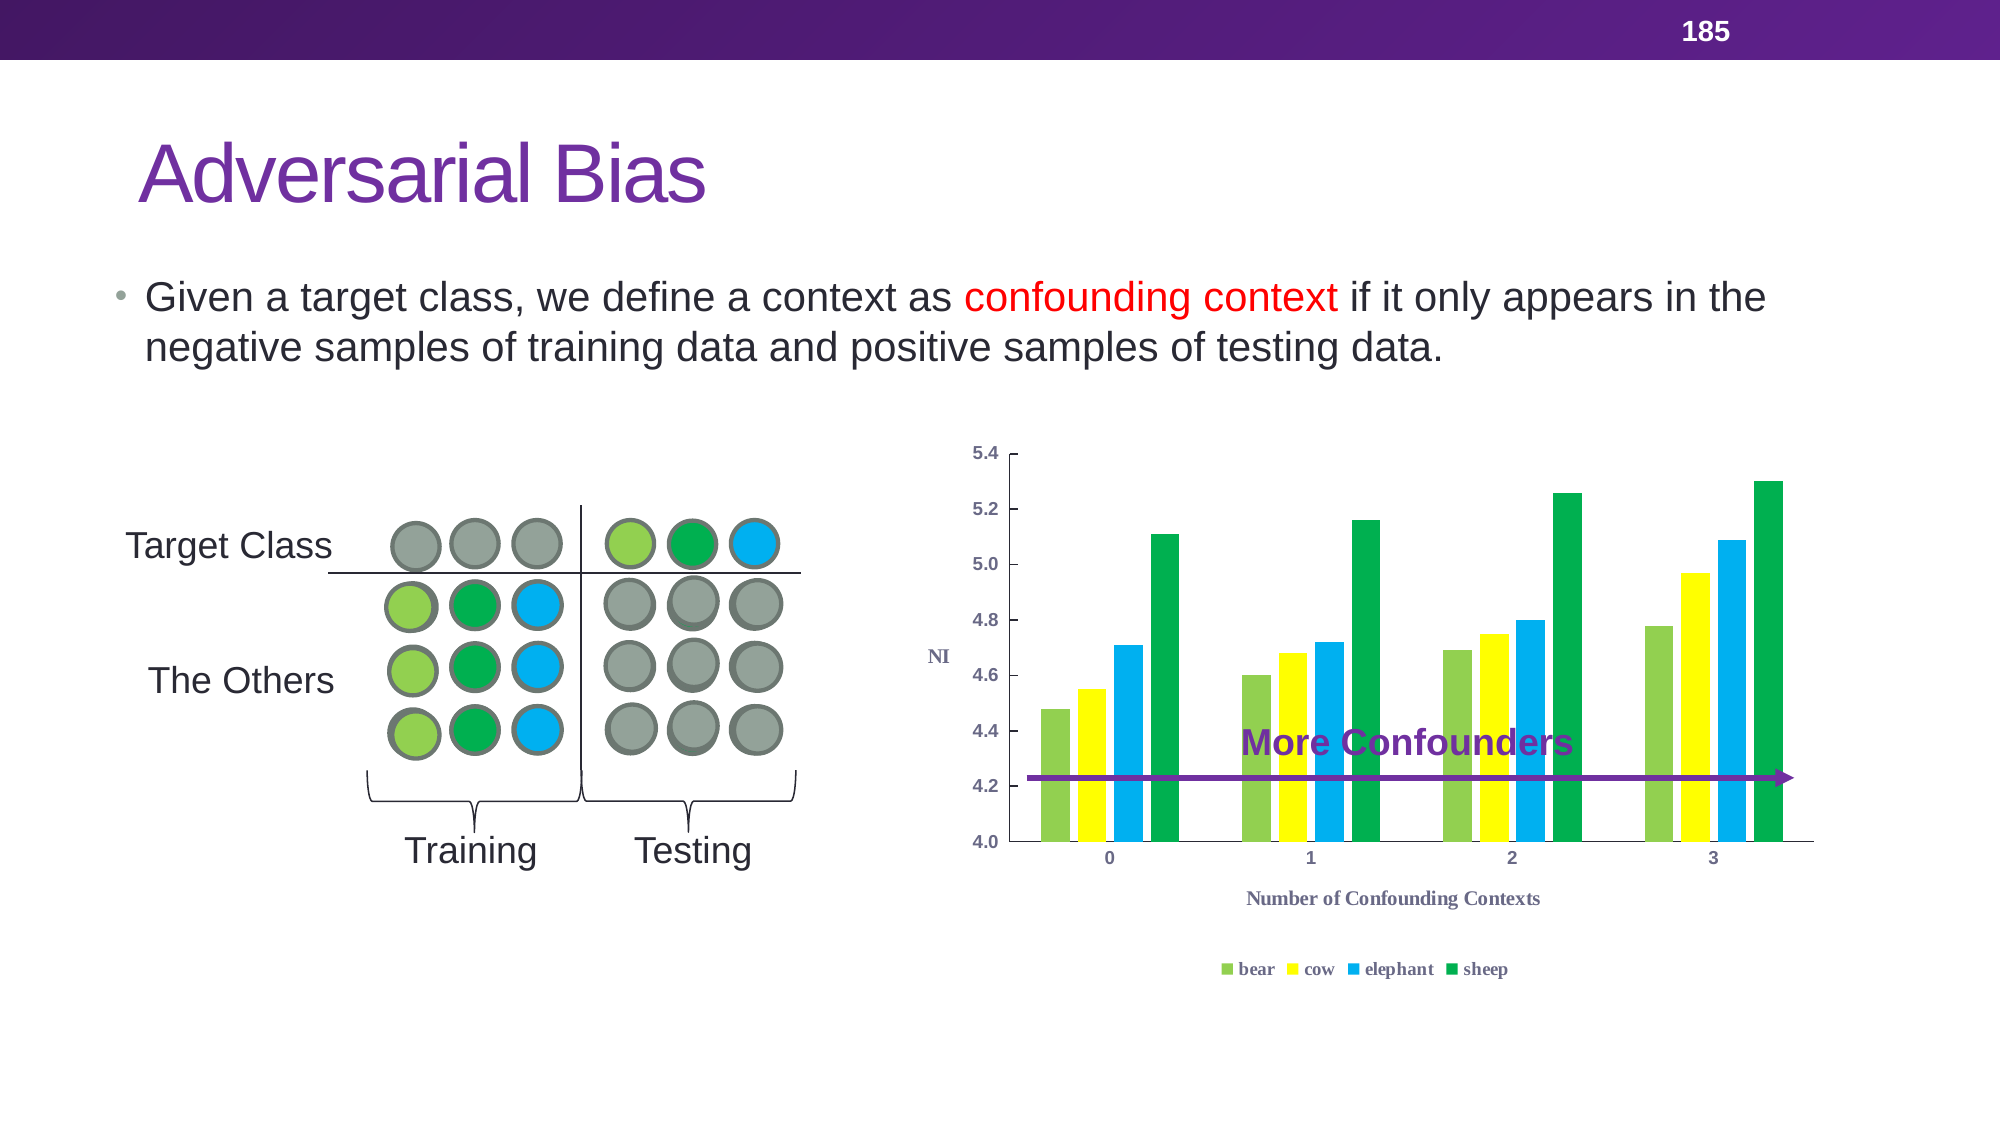

185
# Adversarial Bias
Given a target class, we define a context as confounding context if it only appears in the negative samples of training data and positive samples of testing data.

### Chart

| Category | bear | cow | elephant | sheep |
|---|---|---|---|---|
| 0 | 4.48 | 4.55 | 4.71 | 5.11 |
| 1 | 4.6 | 4.68 | 4.72 | 5.16 |
| 2 | 4.69 | 4.75 | 4.8 | 5.26 |
| 3 | 4.78 | 4.97 | 5.09 | 5.3 |
Target Class

The Others

More Confounders

Training
Testing